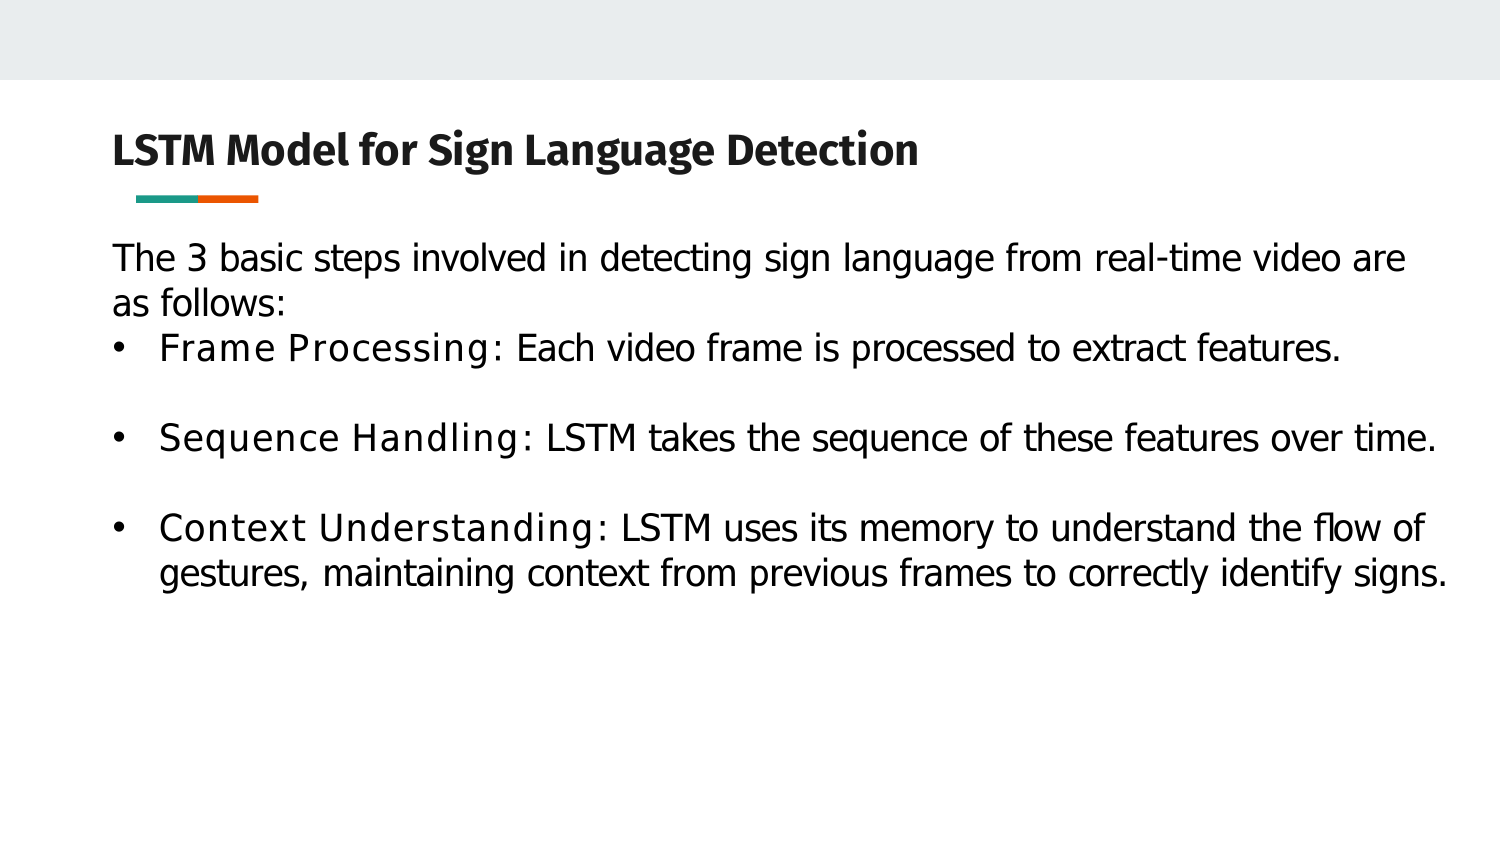

# LSTM Model for Sign Language Detection
The 3 basic steps involved in detecting sign language from real-time video are as follows:
Frame Processing: Each video frame is processed to extract features.

Sequence Handling: LSTM takes the sequence of these features over time.

Context Understanding: LSTM uses its memory to understand the flow of gestures, maintaining context from previous frames to correctly identify signs.